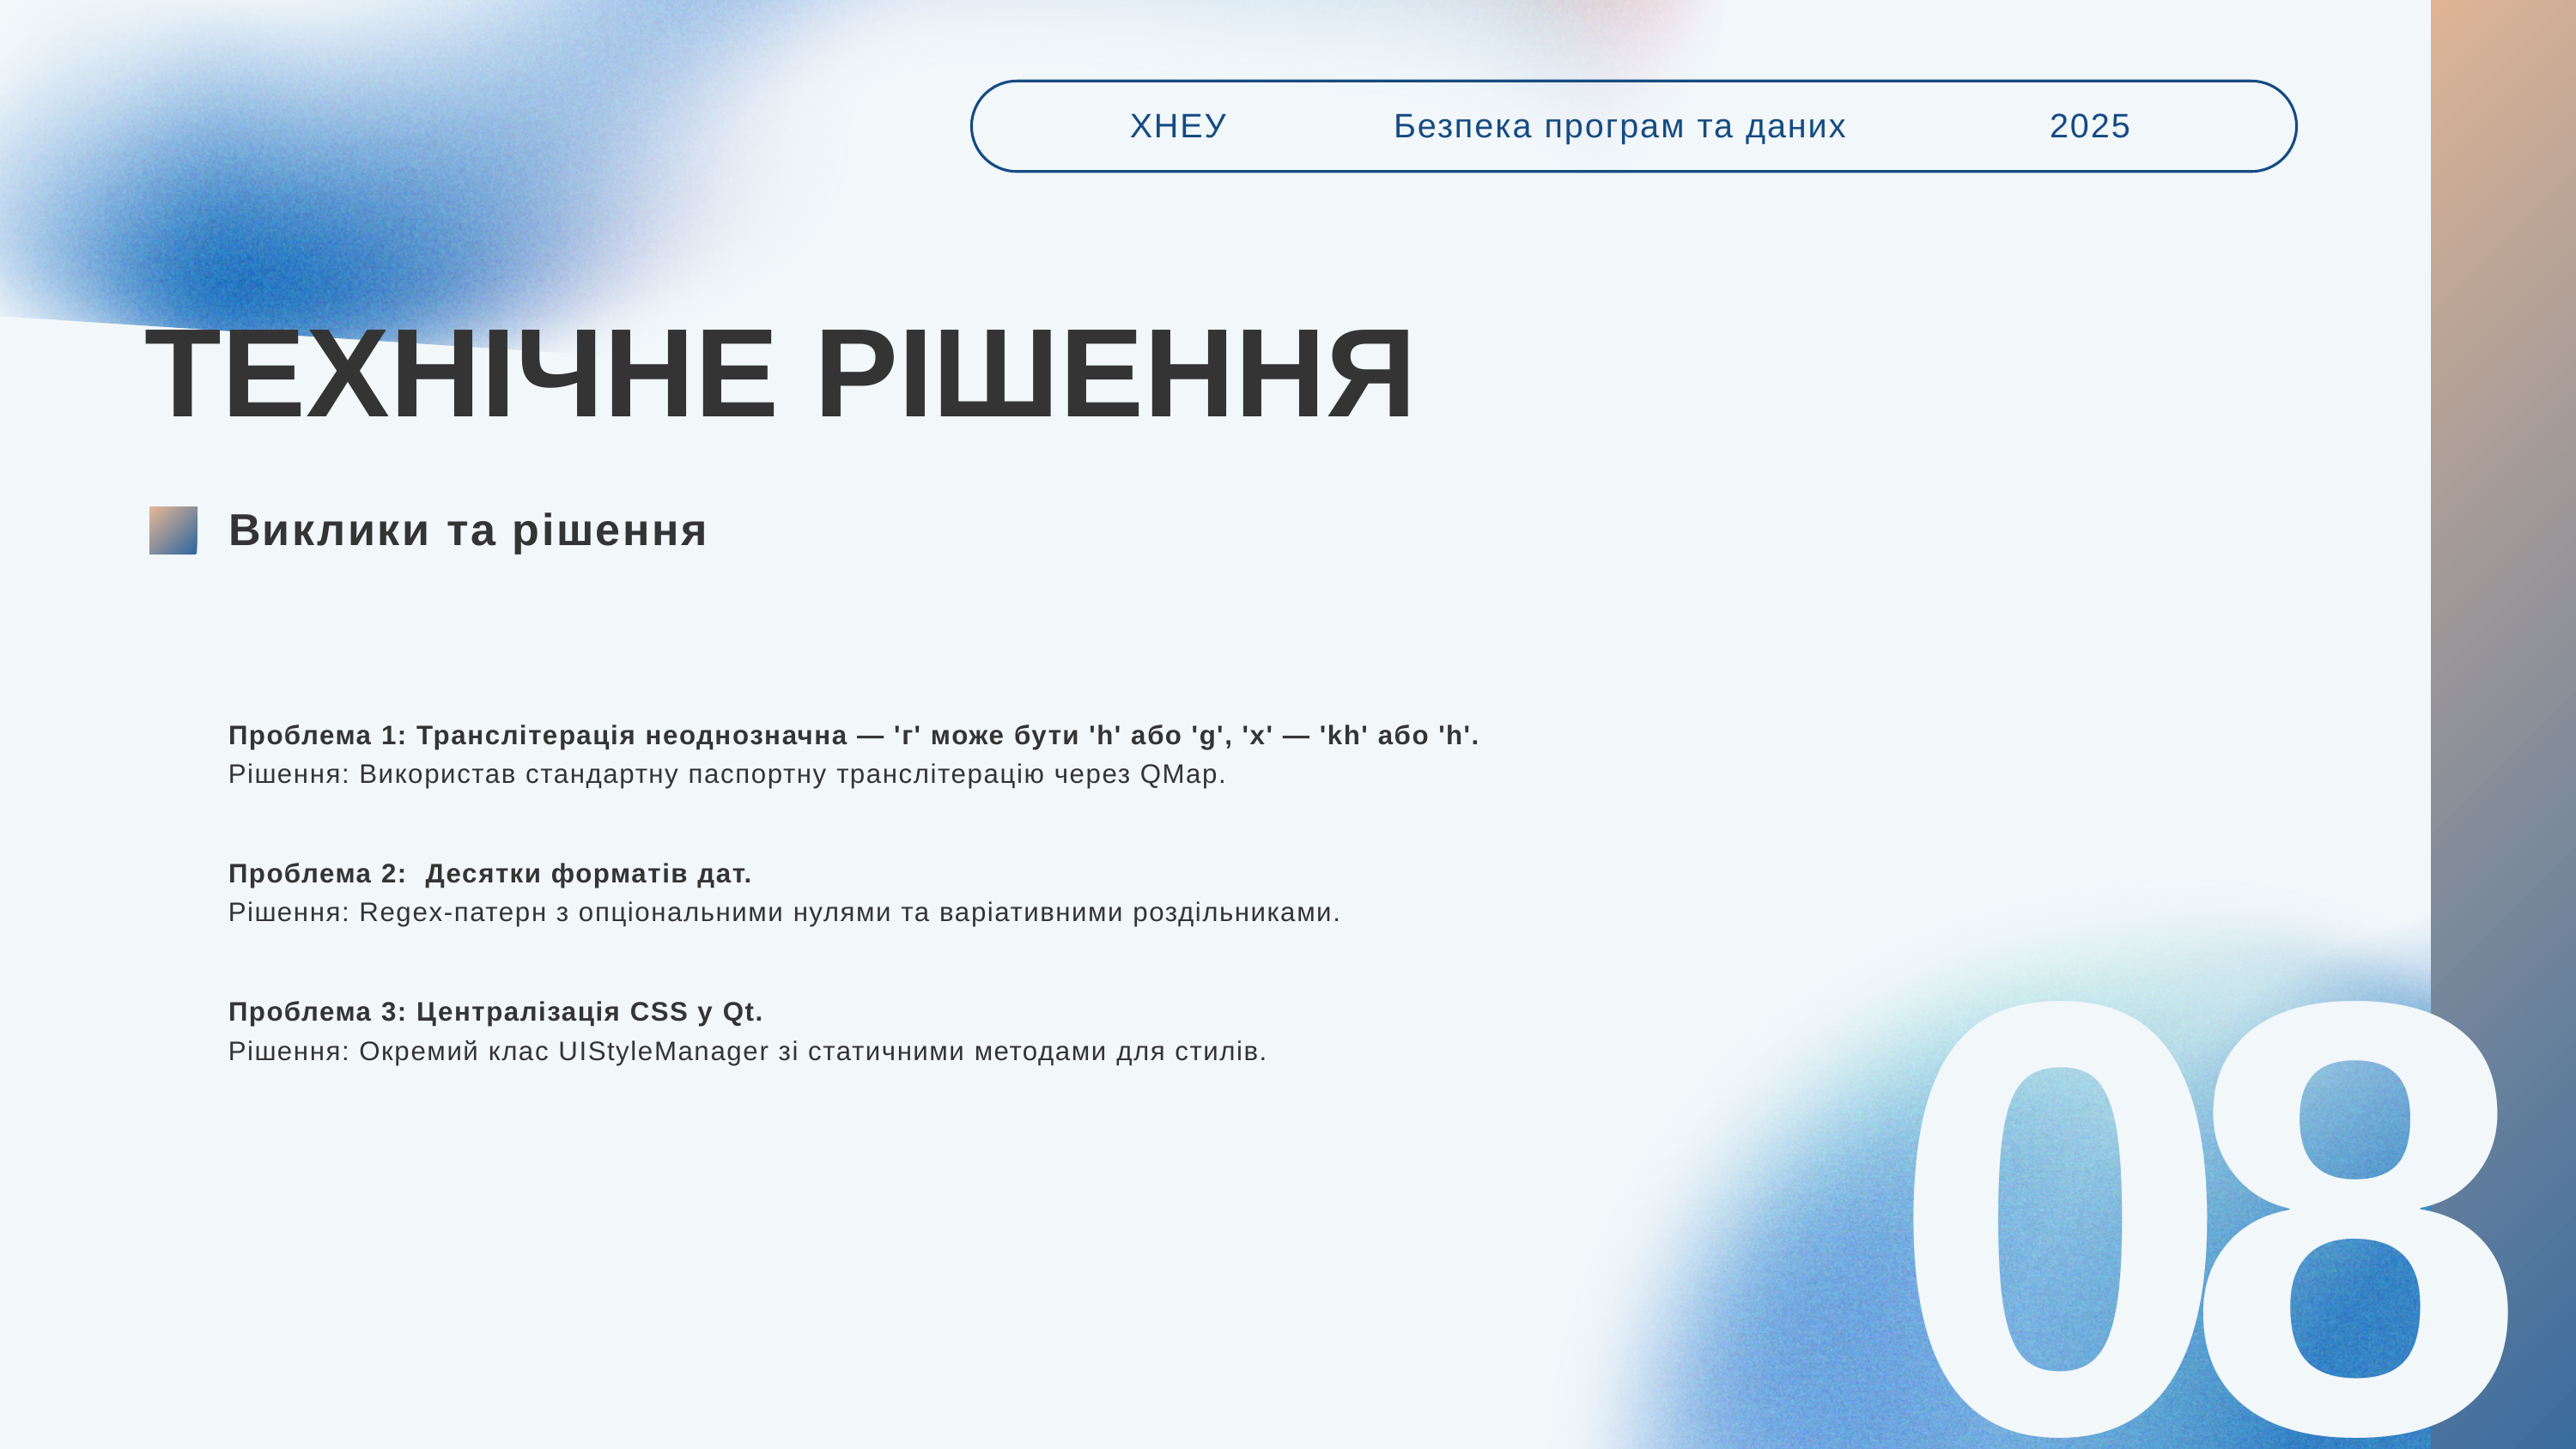

ХНЕУ
Безпека програм та даних
2025
ТЕХНІЧНЕ РІШЕННЯ
Виклики та рішення

Проблема 1: Транслітерація неоднозначна — 'г' може бути 'h' або 'g', 'х' — 'kh' або 'h'.
Рішення: Використав стандартну паспортну транслітерацію через QMap.
Проблема 2:  Десятки форматів дат.

Рішення: Regex-патерн з опціональними нулями та варіативними роздільниками.
08
Проблема 3: Централізація CSS у Qt.
Рішення: Окремий клас UIStyleManager зі статичними методами для стилів.